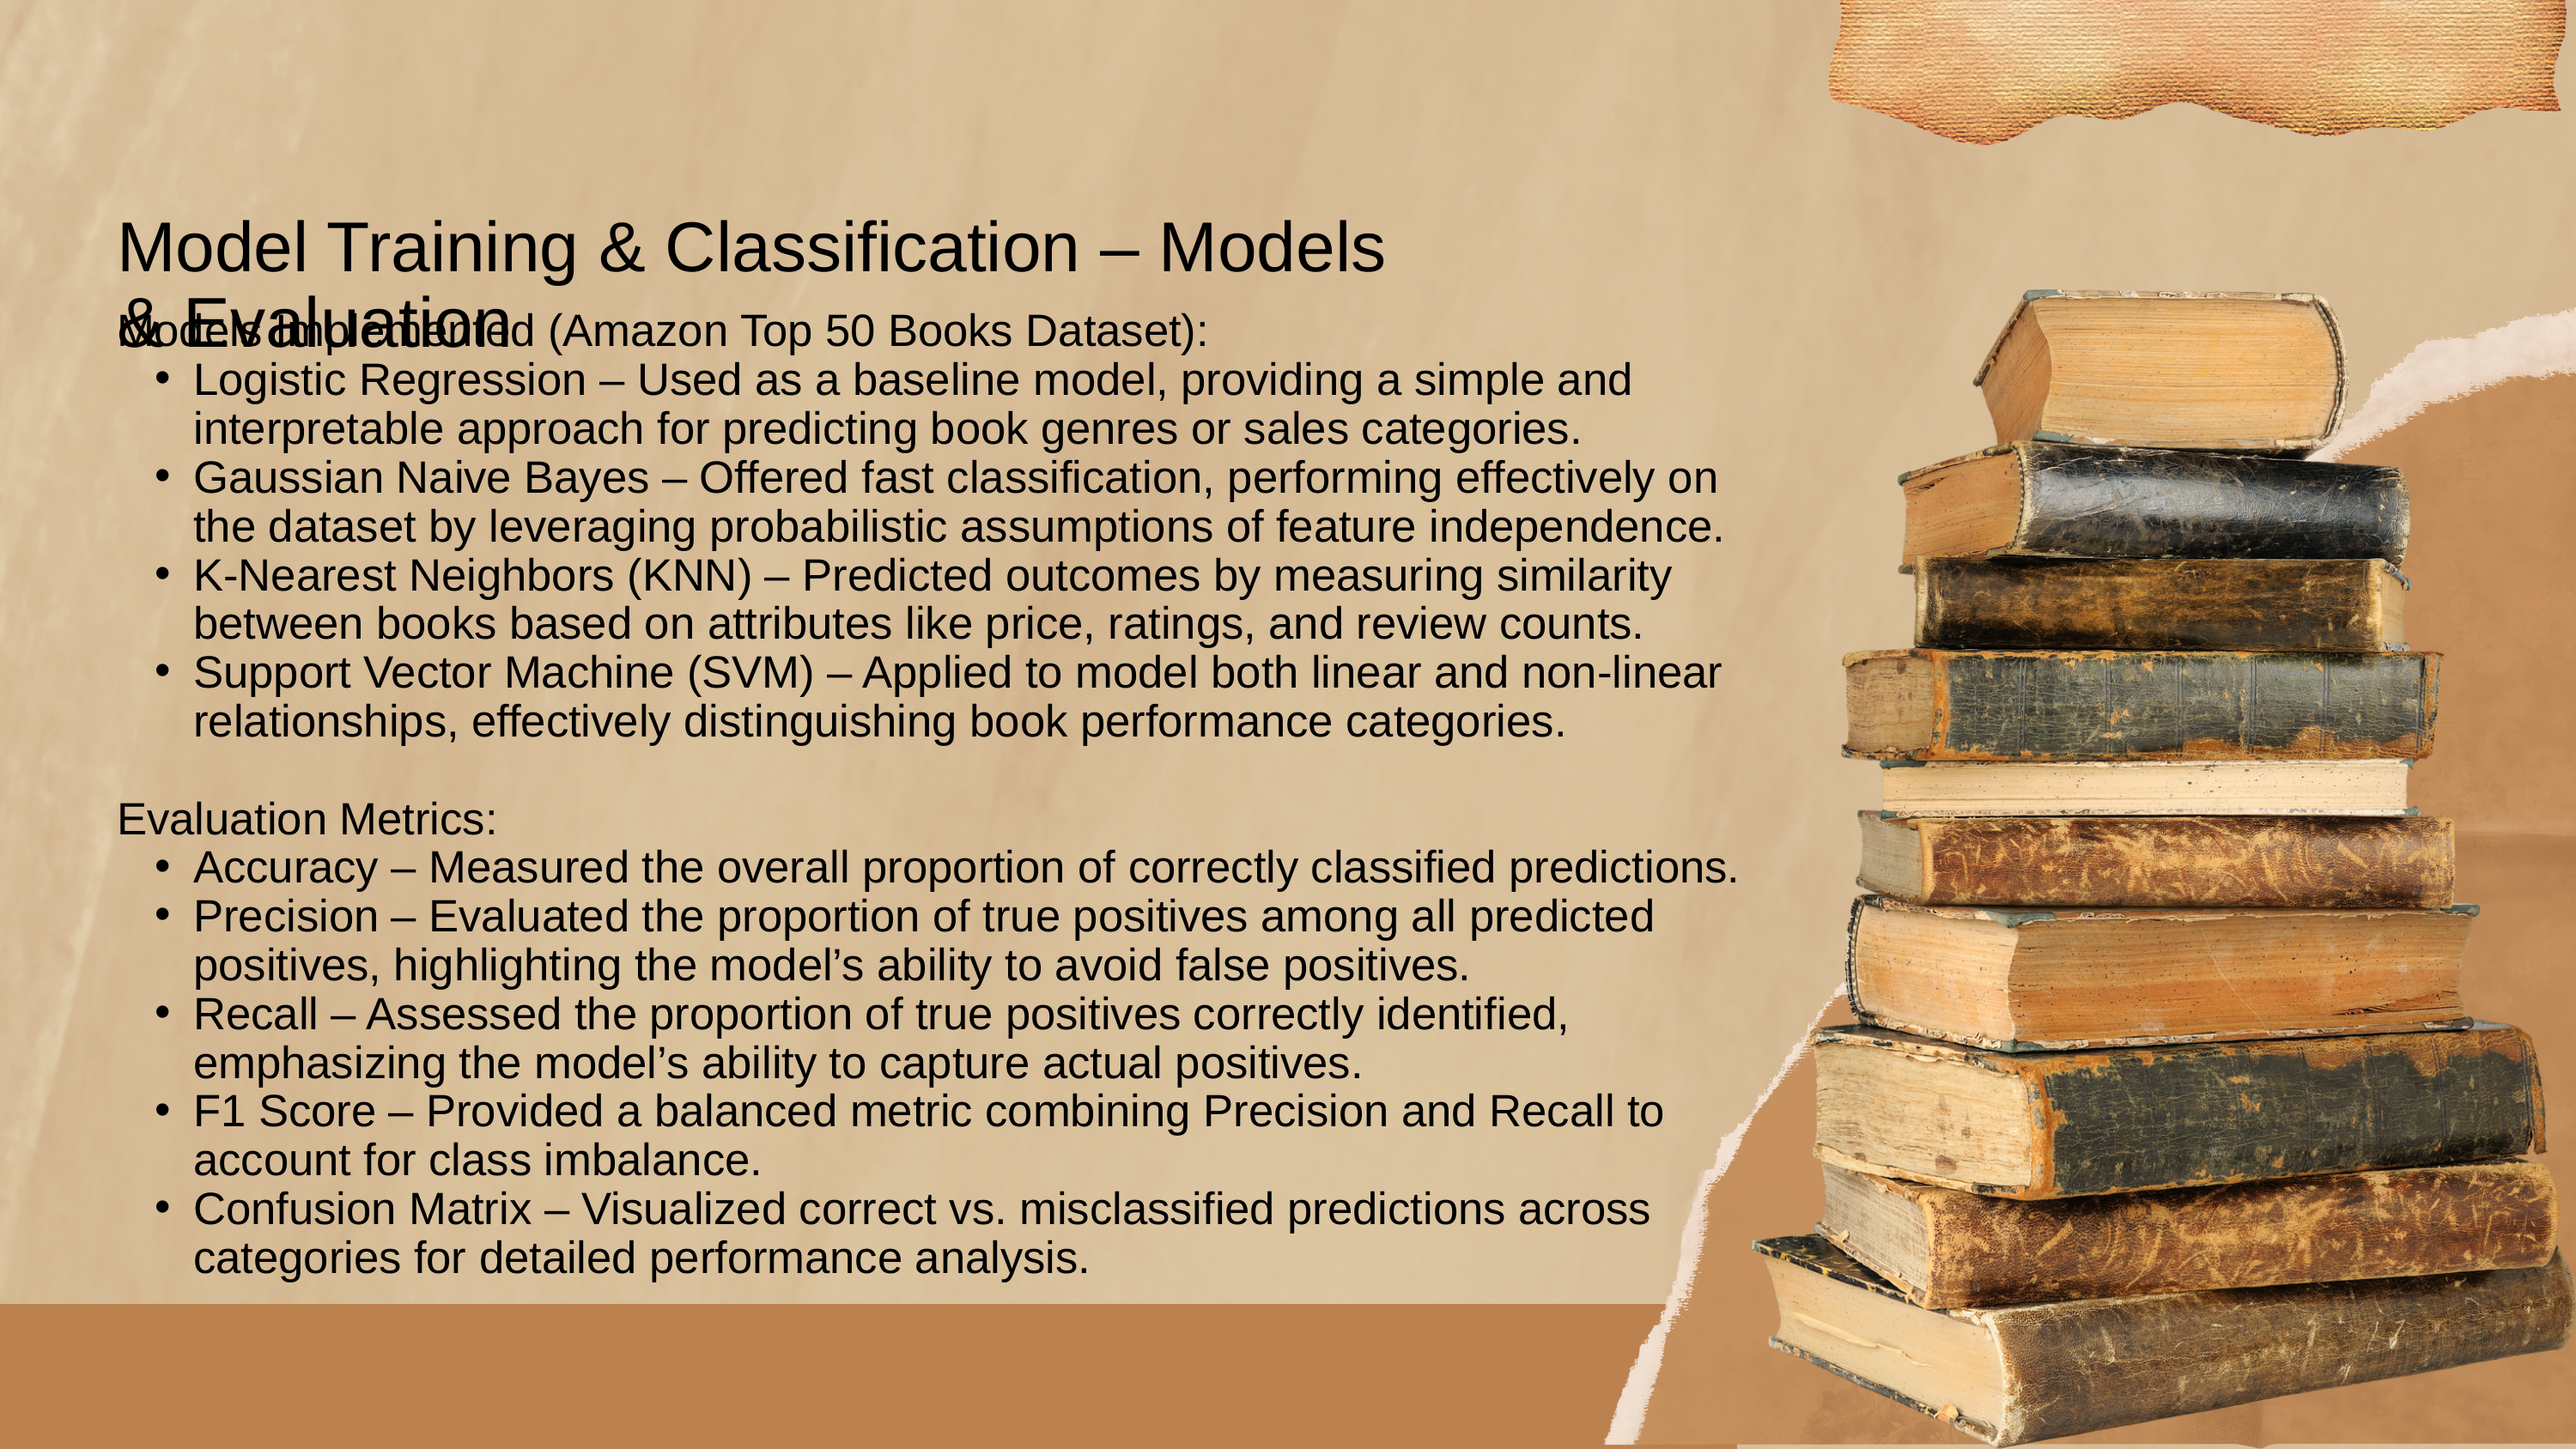

Model Training & Classification – Models & Evaluation

Models Implemented (Amazon Top 50 Books Dataset):
Logistic Regression – Used as a baseline model, providing a simple and interpretable approach for predicting book genres or sales categories.
Gaussian Naive Bayes – Offered fast classification, performing effectively on the dataset by leveraging probabilistic assumptions of feature independence.
K-Nearest Neighbors (KNN) – Predicted outcomes by measuring similarity between books based on attributes like price, ratings, and review counts.
Support Vector Machine (SVM) – Applied to model both linear and non-linear relationships, effectively distinguishing book performance categories.

Evaluation Metrics:
Accuracy – Measured the overall proportion of correctly classified predictions.
Precision – Evaluated the proportion of true positives among all predicted positives, highlighting the model’s ability to avoid false positives.
Recall – Assessed the proportion of true positives correctly identified, emphasizing the model’s ability to capture actual positives.
F1 Score – Provided a balanced metric combining Precision and Recall to account for class imbalance.
Confusion Matrix – Visualized correct vs. misclassified predictions across categories for detailed performance analysis.